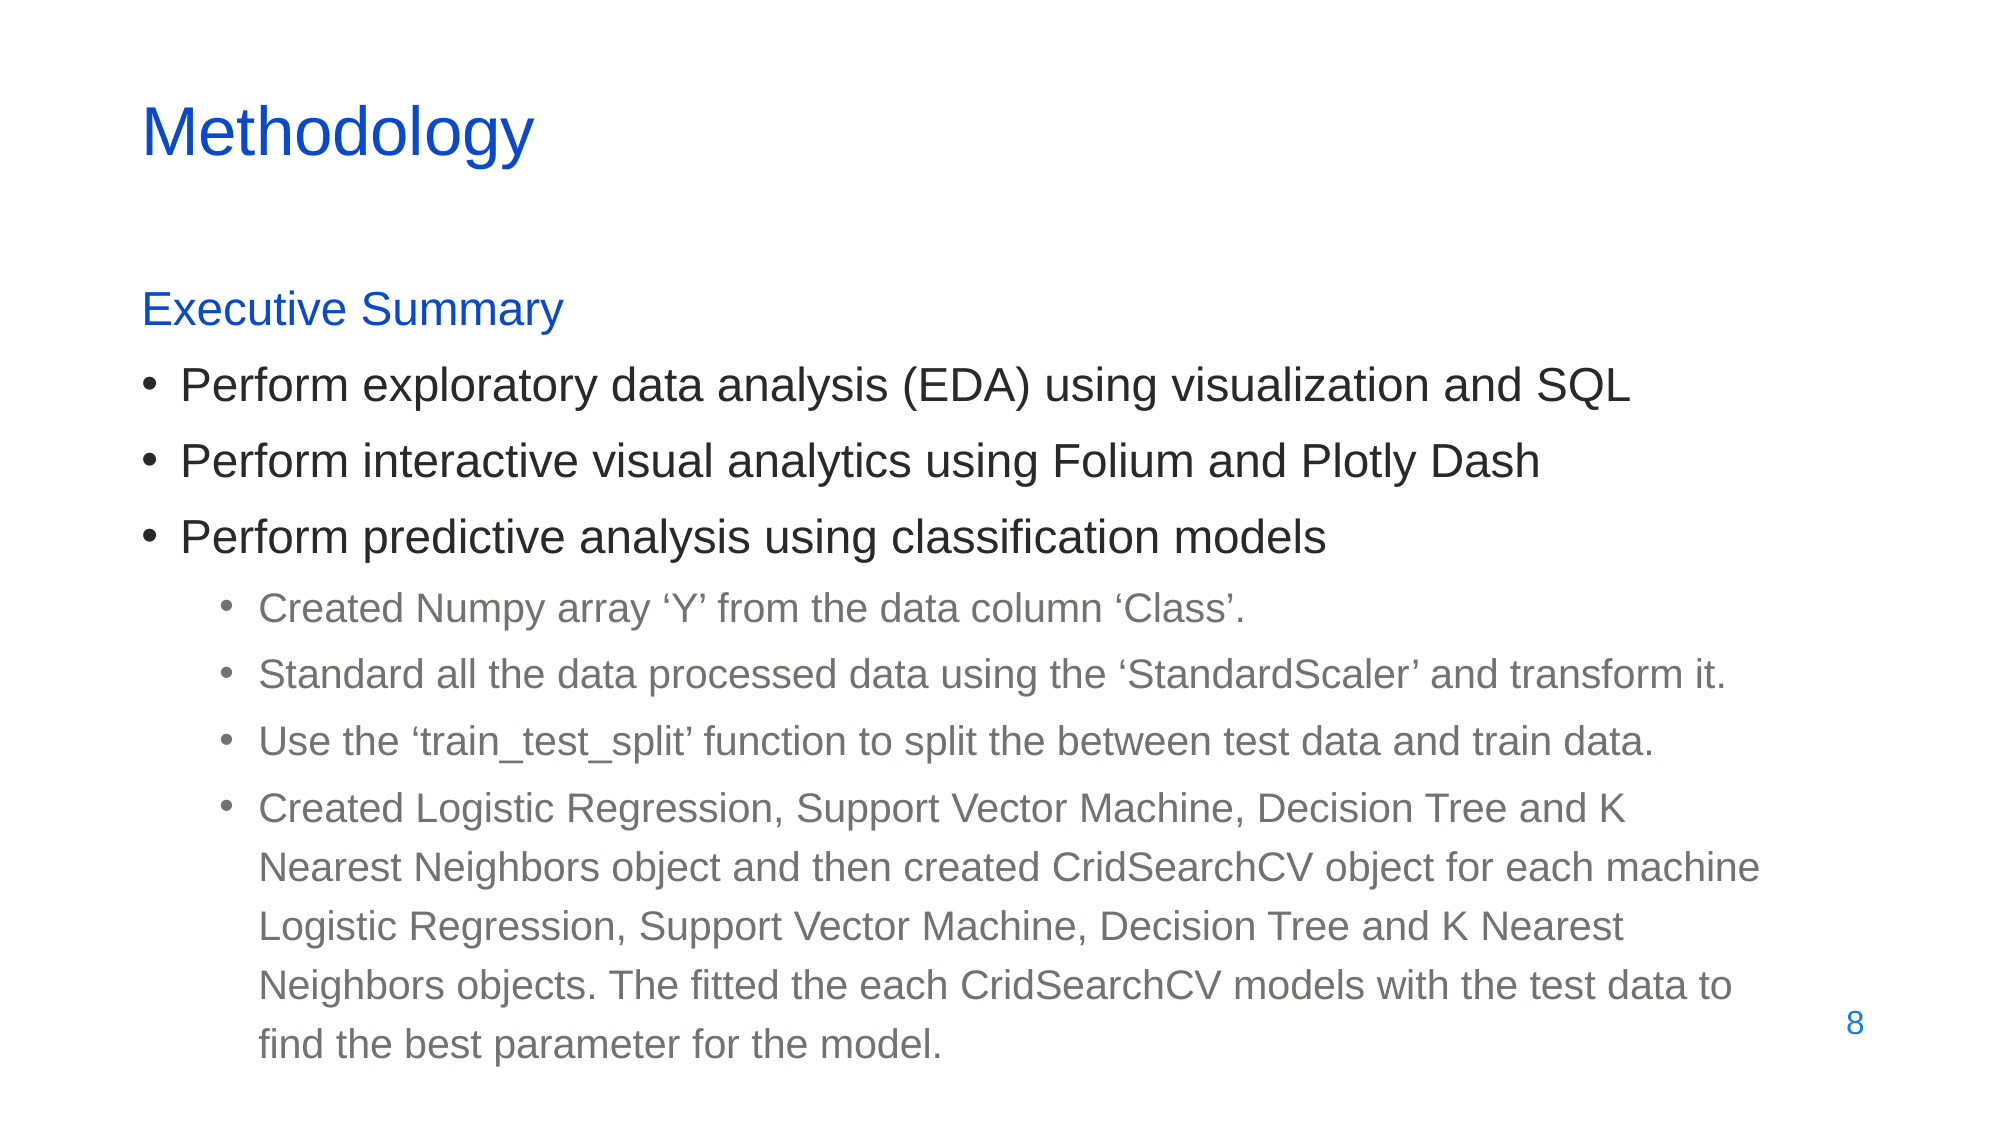

Methodology
Executive Summary
Perform exploratory data analysis (EDA) using visualization and SQL
Perform interactive visual analytics using Folium and Plotly Dash
Perform predictive analysis using classification models
Created Numpy array ‘Y’ from the data column ‘Class’.
Standard all the data processed data using the ‘StandardScaler’ and transform it.
Use the ‘train_test_split’ function to split the between test data and train data.
Created Logistic Regression, Support Vector Machine, Decision Tree and K Nearest Neighbors object and then created CridSearchCV object for each machine Logistic Regression, Support Vector Machine, Decision Tree and K Nearest Neighbors objects. The fitted the each CridSearchCV models with the test data to find the best parameter for the model.

8